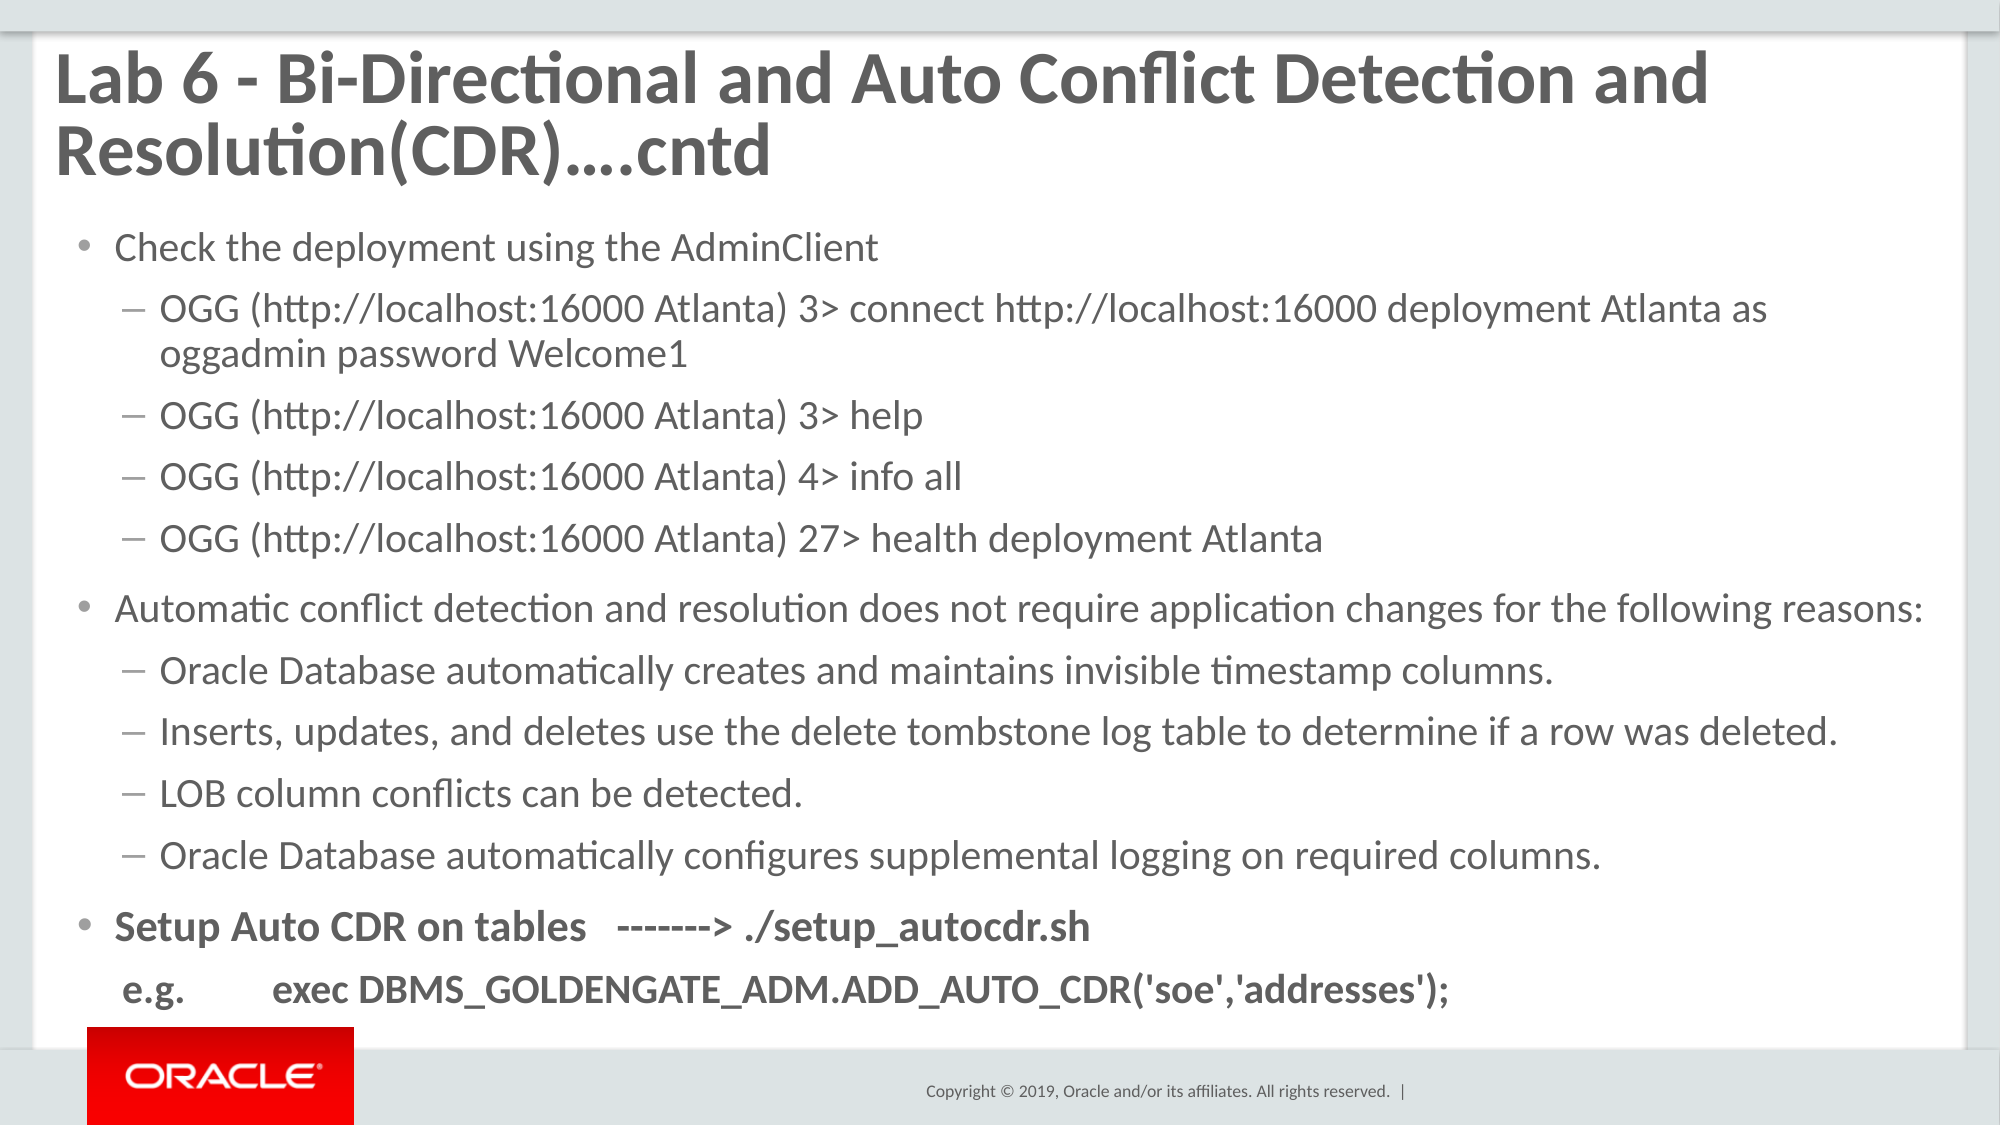

# Lab 6 - Bi-Directional and Auto Conflict Detection and Resolution(CDR)….cntd
Check the deployment using the AdminClient
OGG (http://localhost:16000 Atlanta) 3> connect http://localhost:16000 deployment Atlanta as oggadmin password Welcome1
OGG (http://localhost:16000 Atlanta) 3> help
OGG (http://localhost:16000 Atlanta) 4> info all
OGG (http://localhost:16000 Atlanta) 27> health deployment Atlanta
Automatic conflict detection and resolution does not require application changes for the following reasons:
Oracle Database automatically creates and maintains invisible timestamp columns.
Inserts, updates, and deletes use the delete tombstone log table to determine if a row was deleted.
LOB column conflicts can be detected.
Oracle Database automatically configures supplemental logging on required columns.
Setup Auto CDR on tables   -------> ./setup_autocdr.sh
e.g. 	exec DBMS_GOLDENGATE_ADM.ADD_AUTO_CDR('soe','addresses');